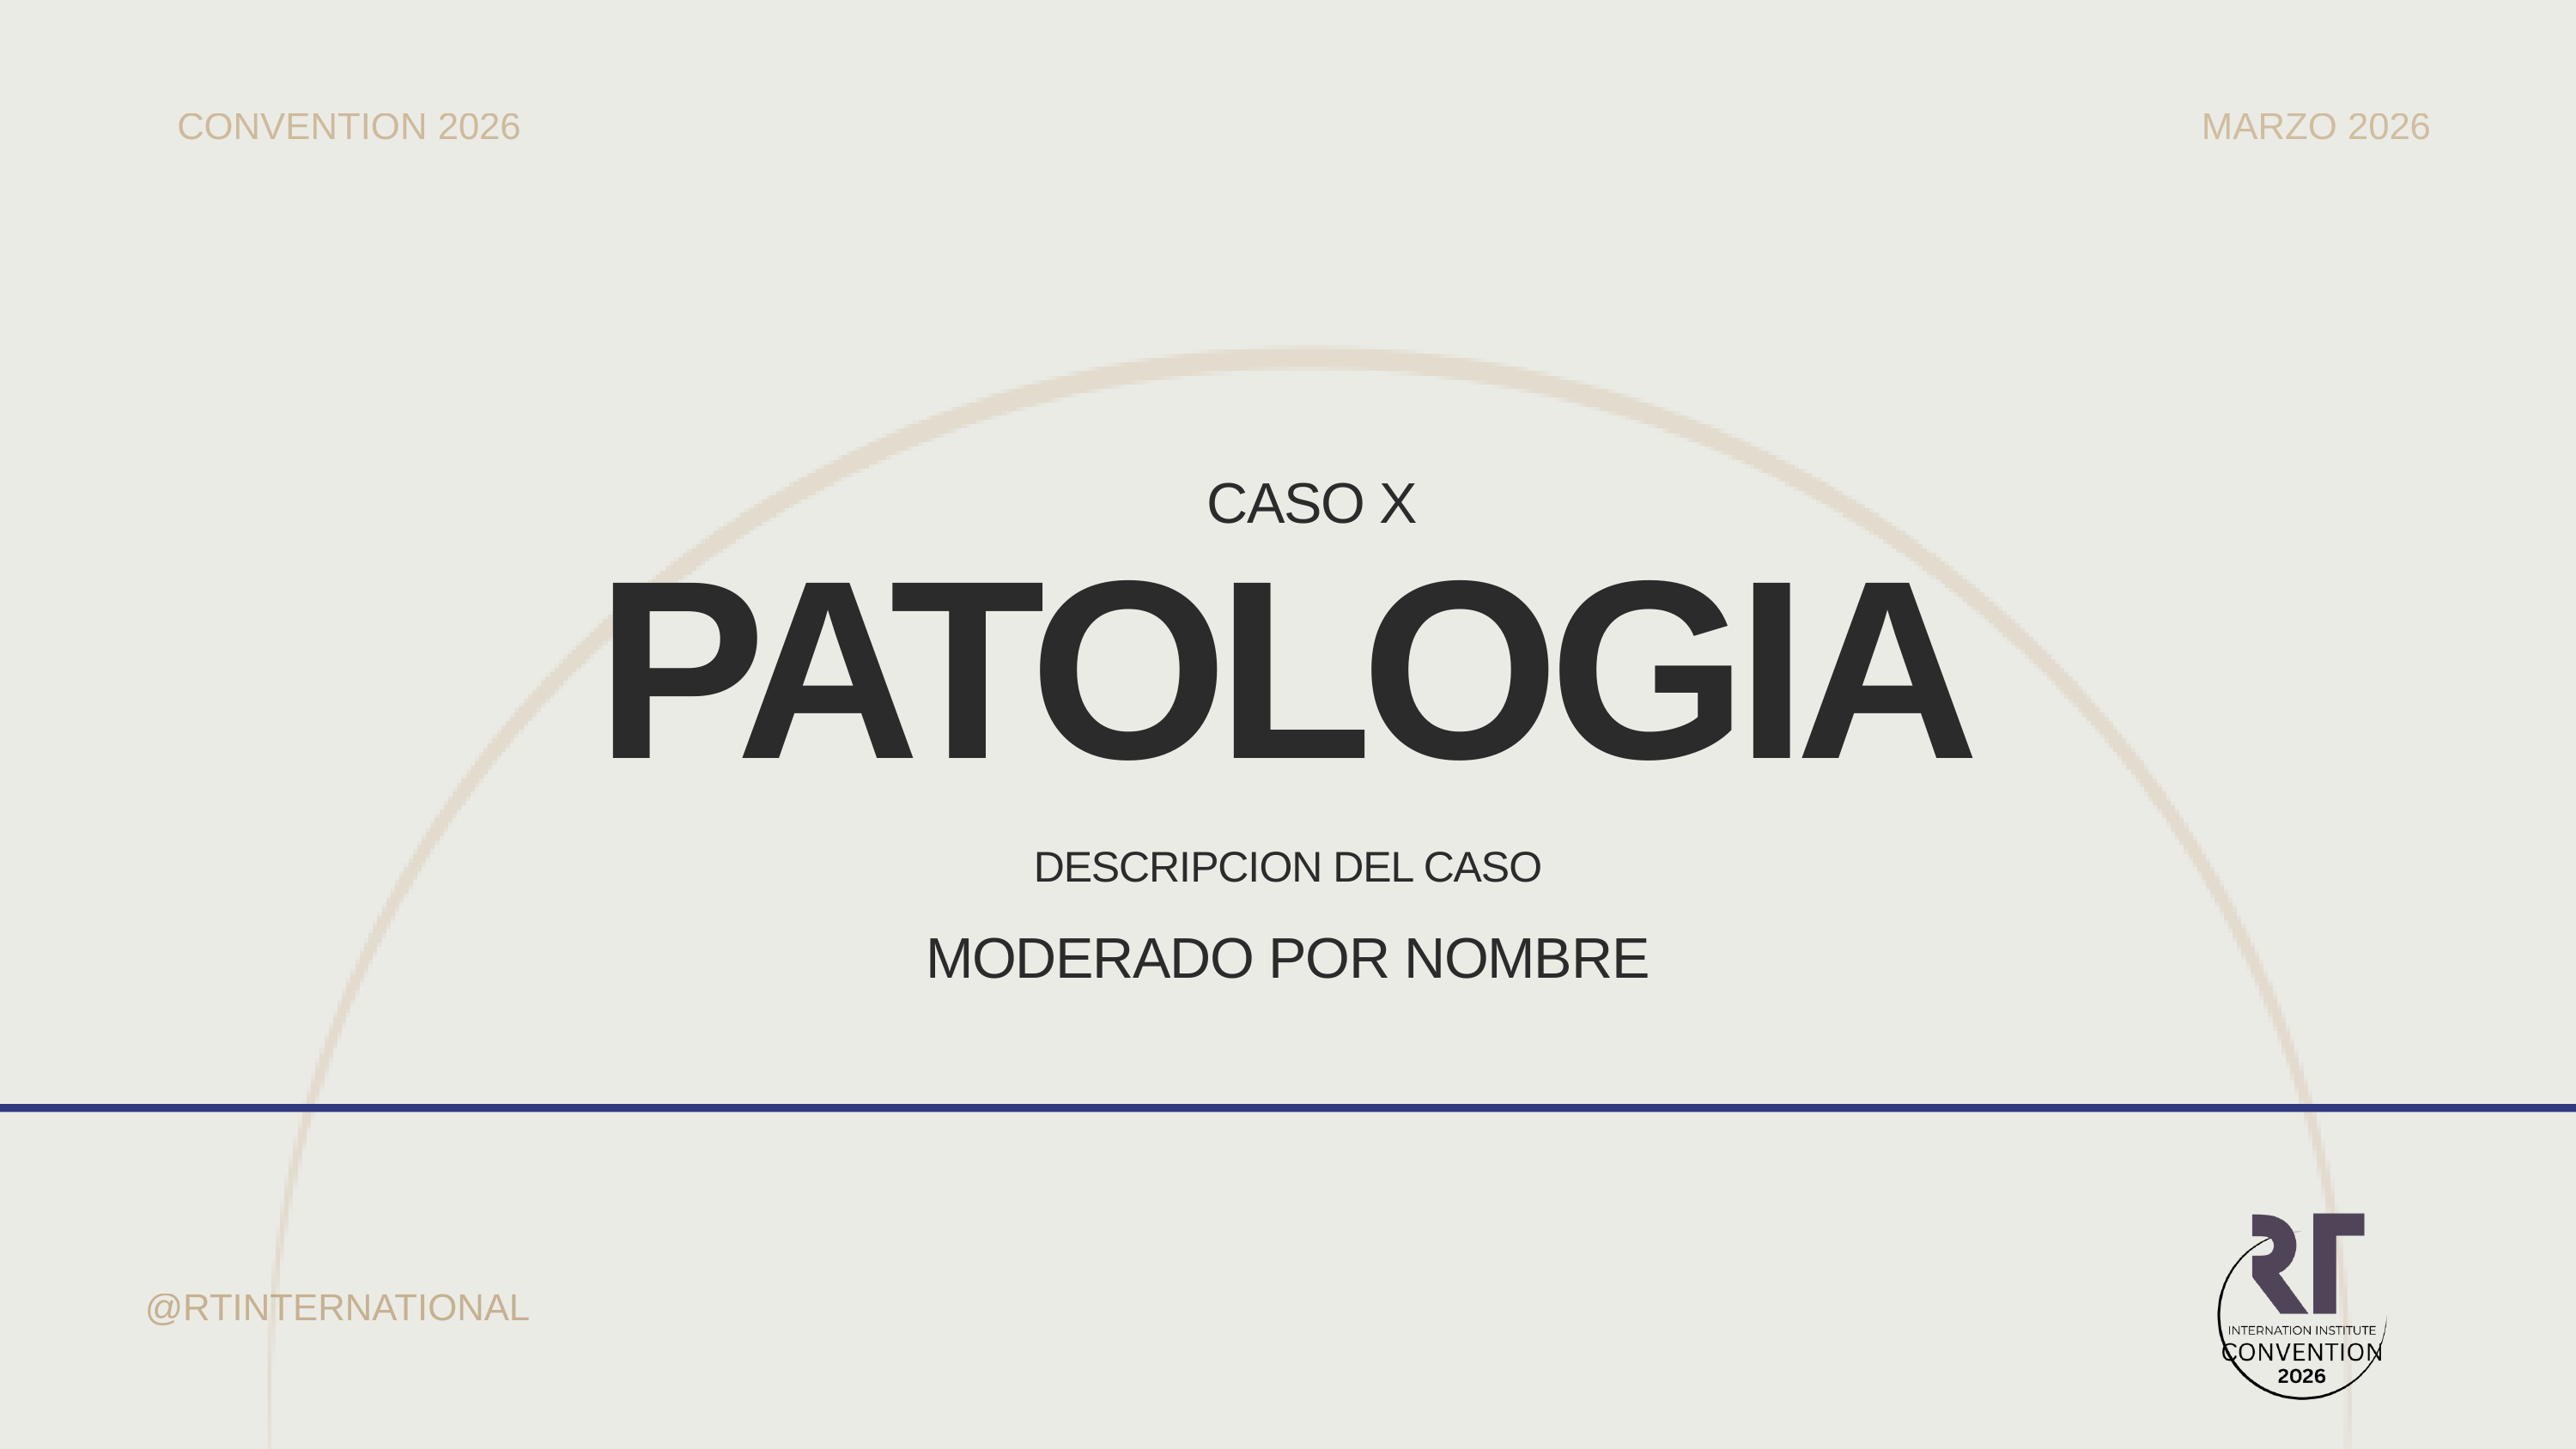

CONVENTION 2026
MARZO 2026

CASO X
PATOLOGIA
DESCRIPCION DEL CASO
MODERADO POR NOMBRE

@RTINTERNATIONAL